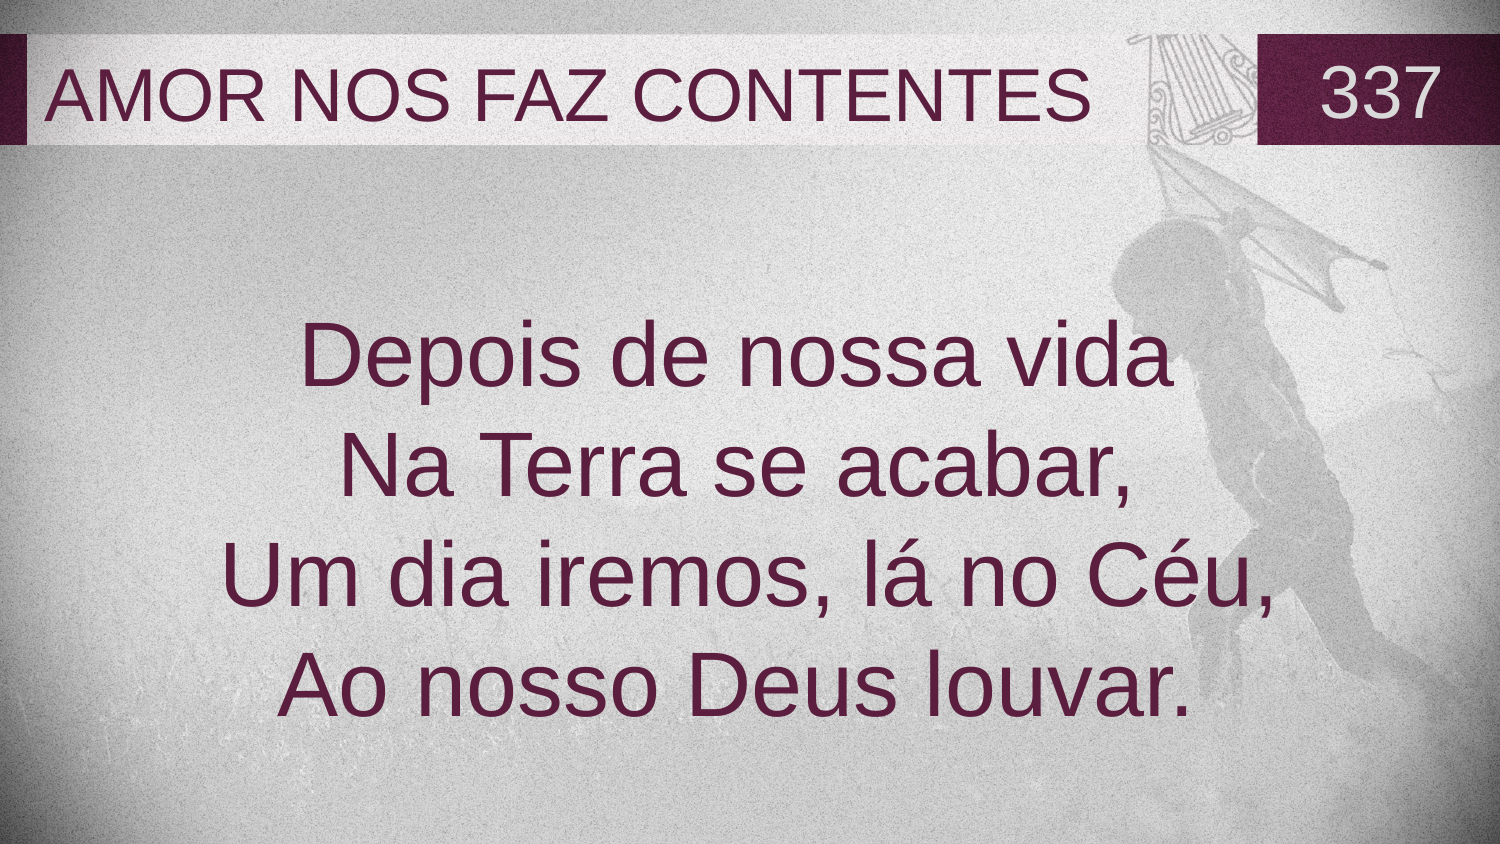

# AMOR NOS FAZ CONTENTES
337
Depois de nossa vida
Na Terra se acabar,
Um dia iremos, lá no Céu,
Ao nosso Deus louvar.